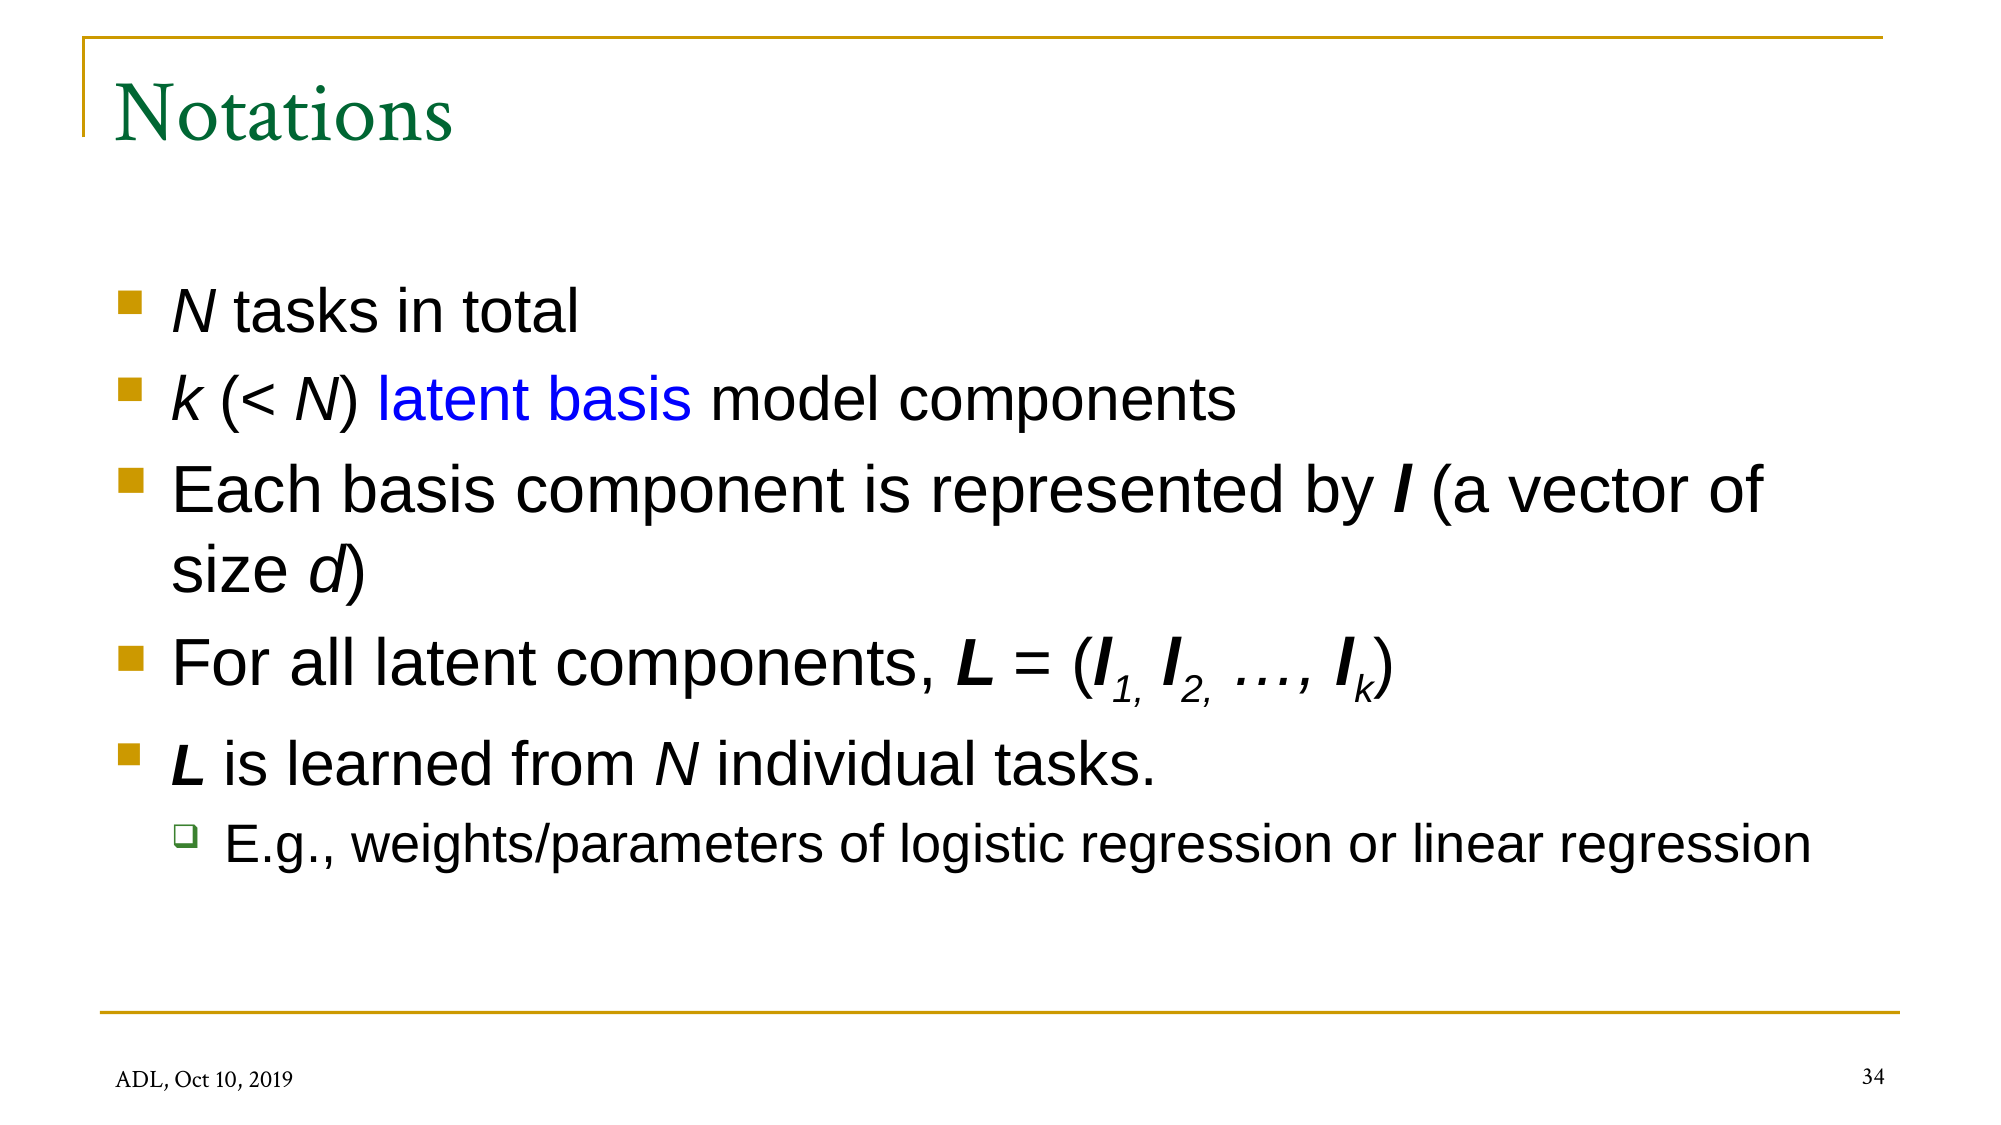

# Notations
N tasks in total
k (< N) latent basis model components
Each basis component is represented by l (a vector of size d)
For all latent components, L = (l1, l2, …, lk)
L is learned from N individual tasks.
E.g., weights/parameters of logistic regression or linear regression

34
ADL, Oct 10, 2019